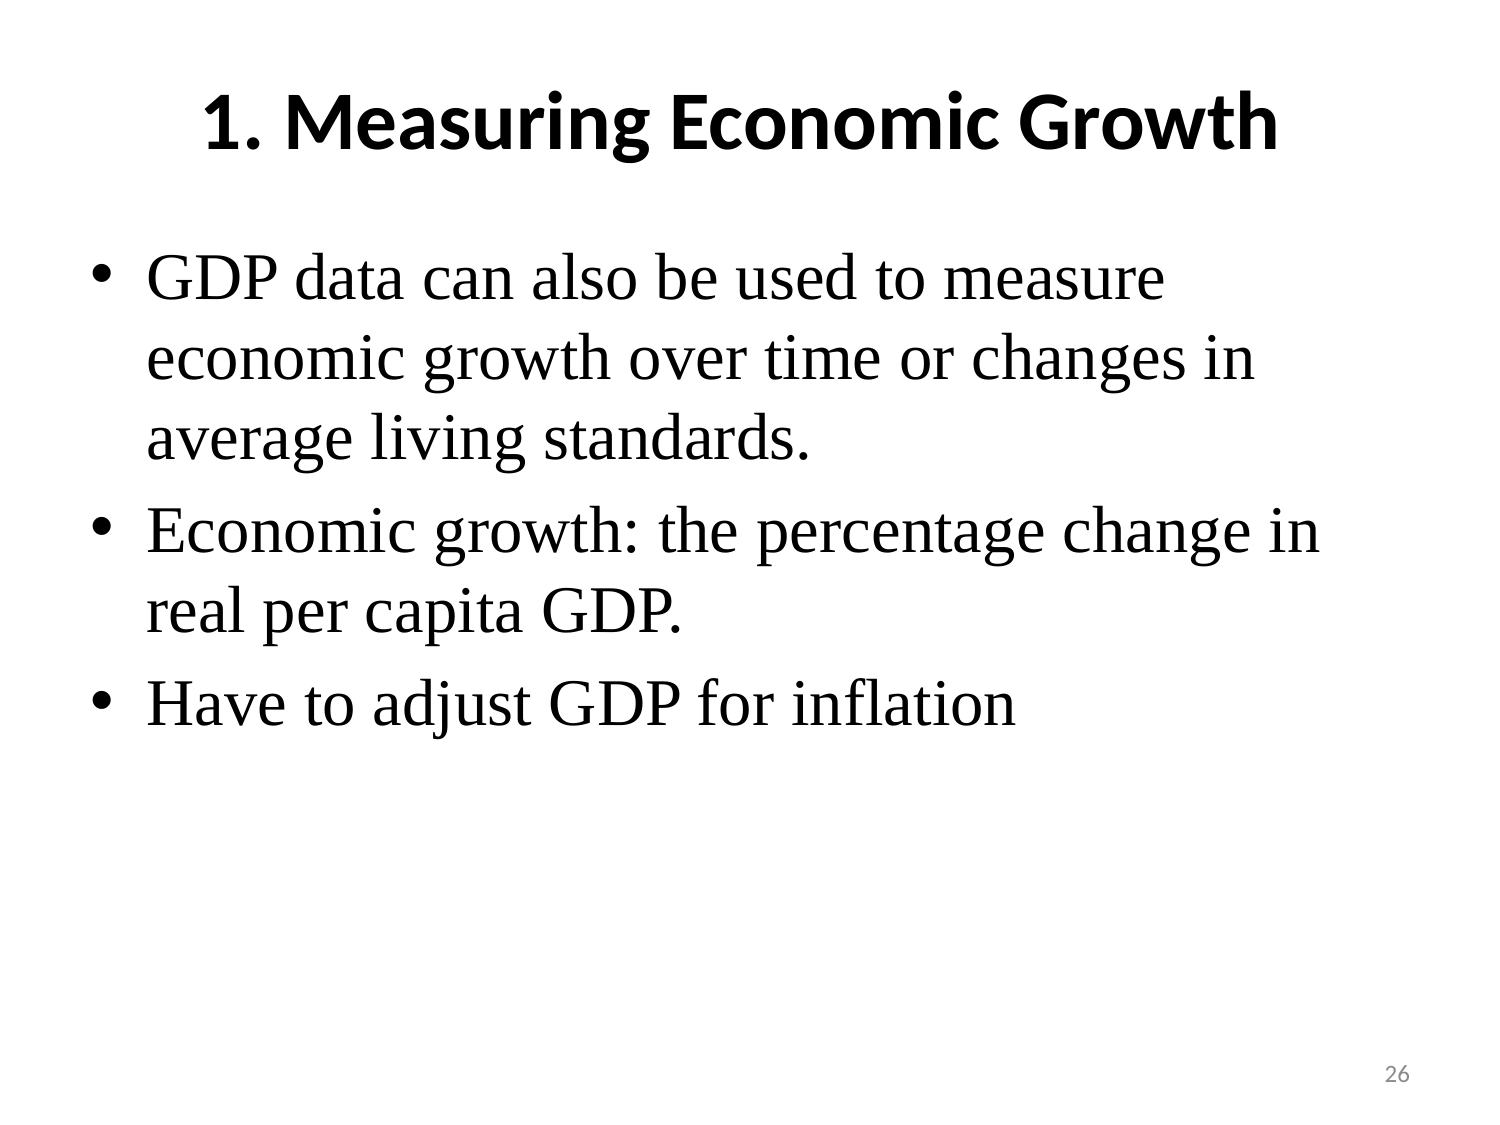

# 1. Measuring Economic Growth
GDP data can also be used to measure economic growth over time or changes in average living standards.
Economic growth: the percentage change in real per capita GDP.
Have to adjust GDP for inflation
26